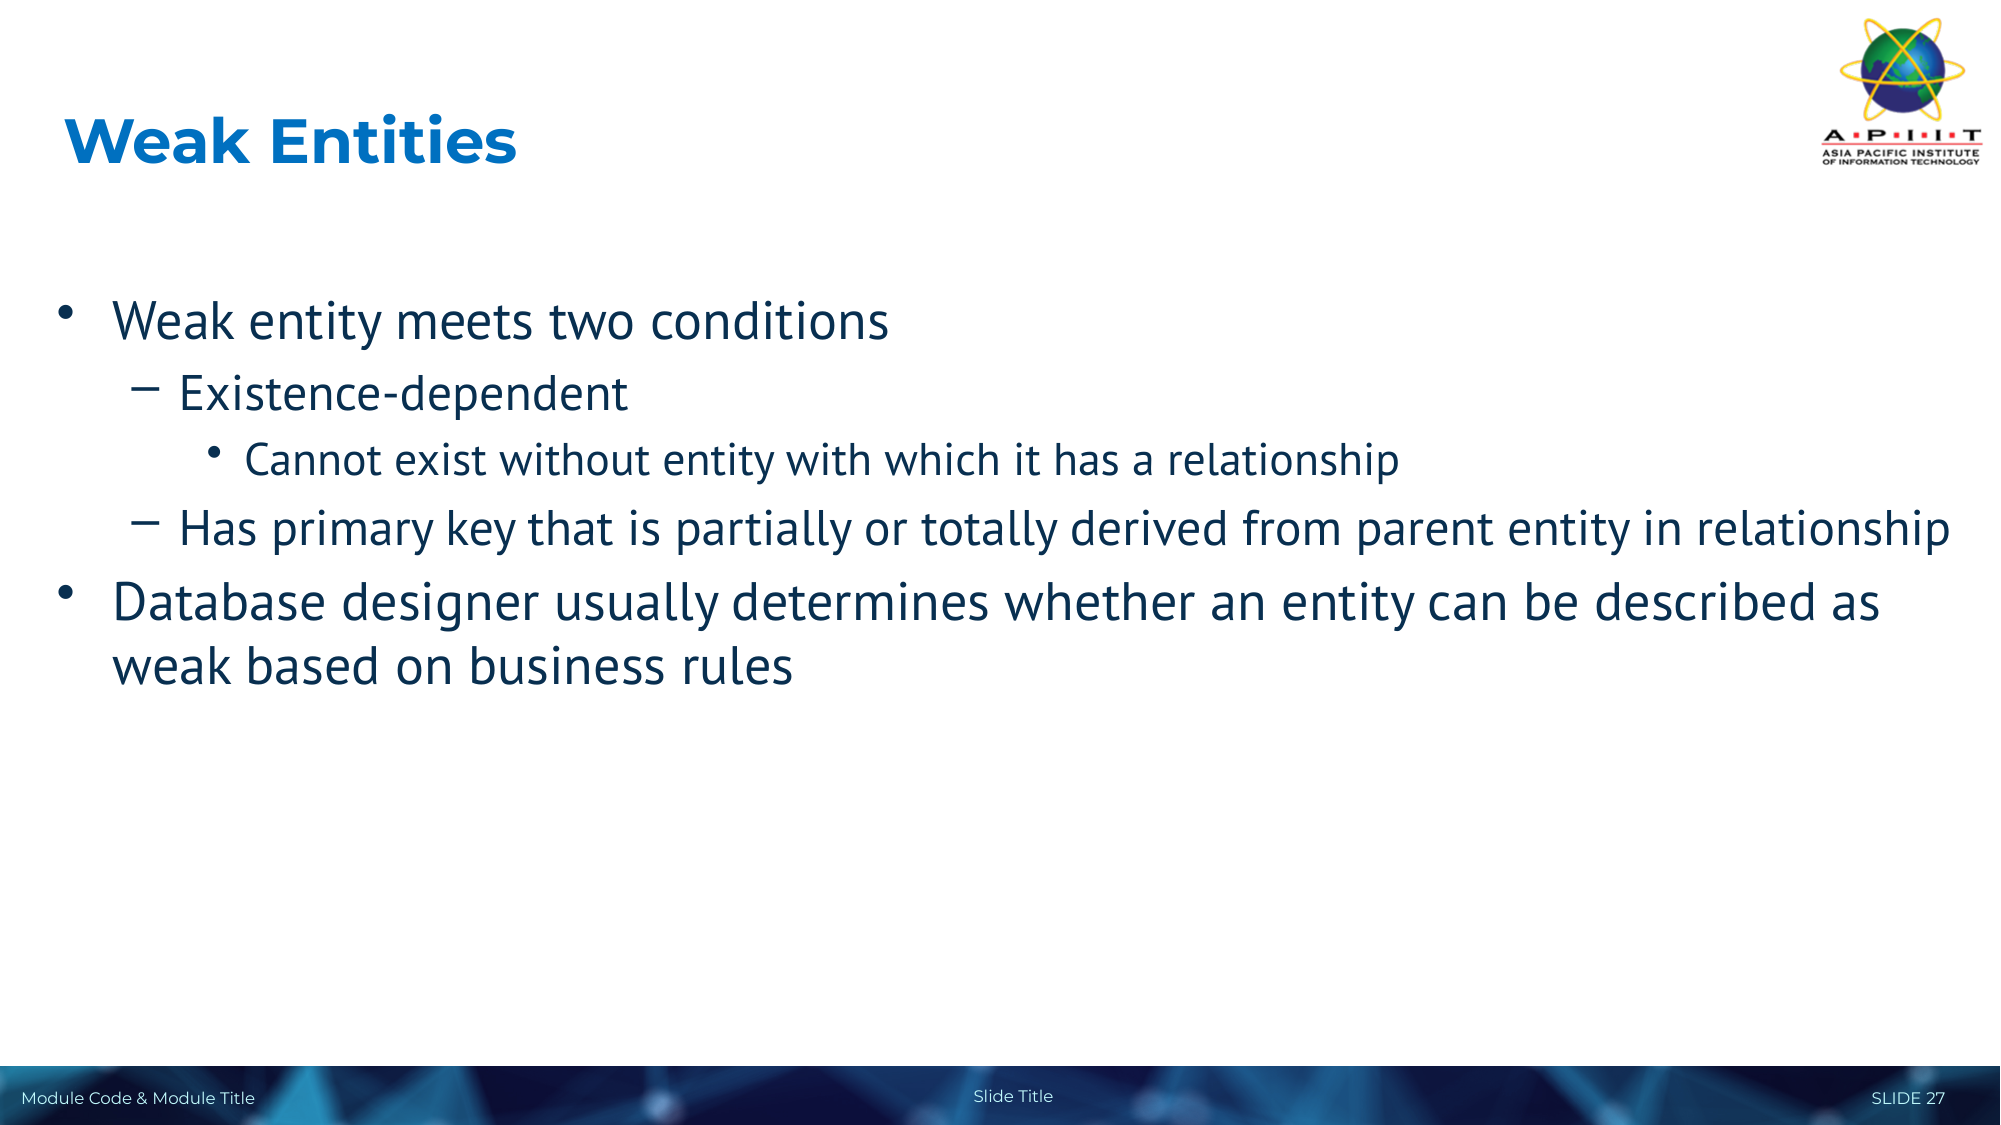

# Weak Entities
Weak entity meets two conditions
Existence-dependent
Cannot exist without entity with which it has a relationship
Has primary key that is partially or totally derived from parent entity in relationship
Database designer usually determines whether an entity can be described as weak based on business rules